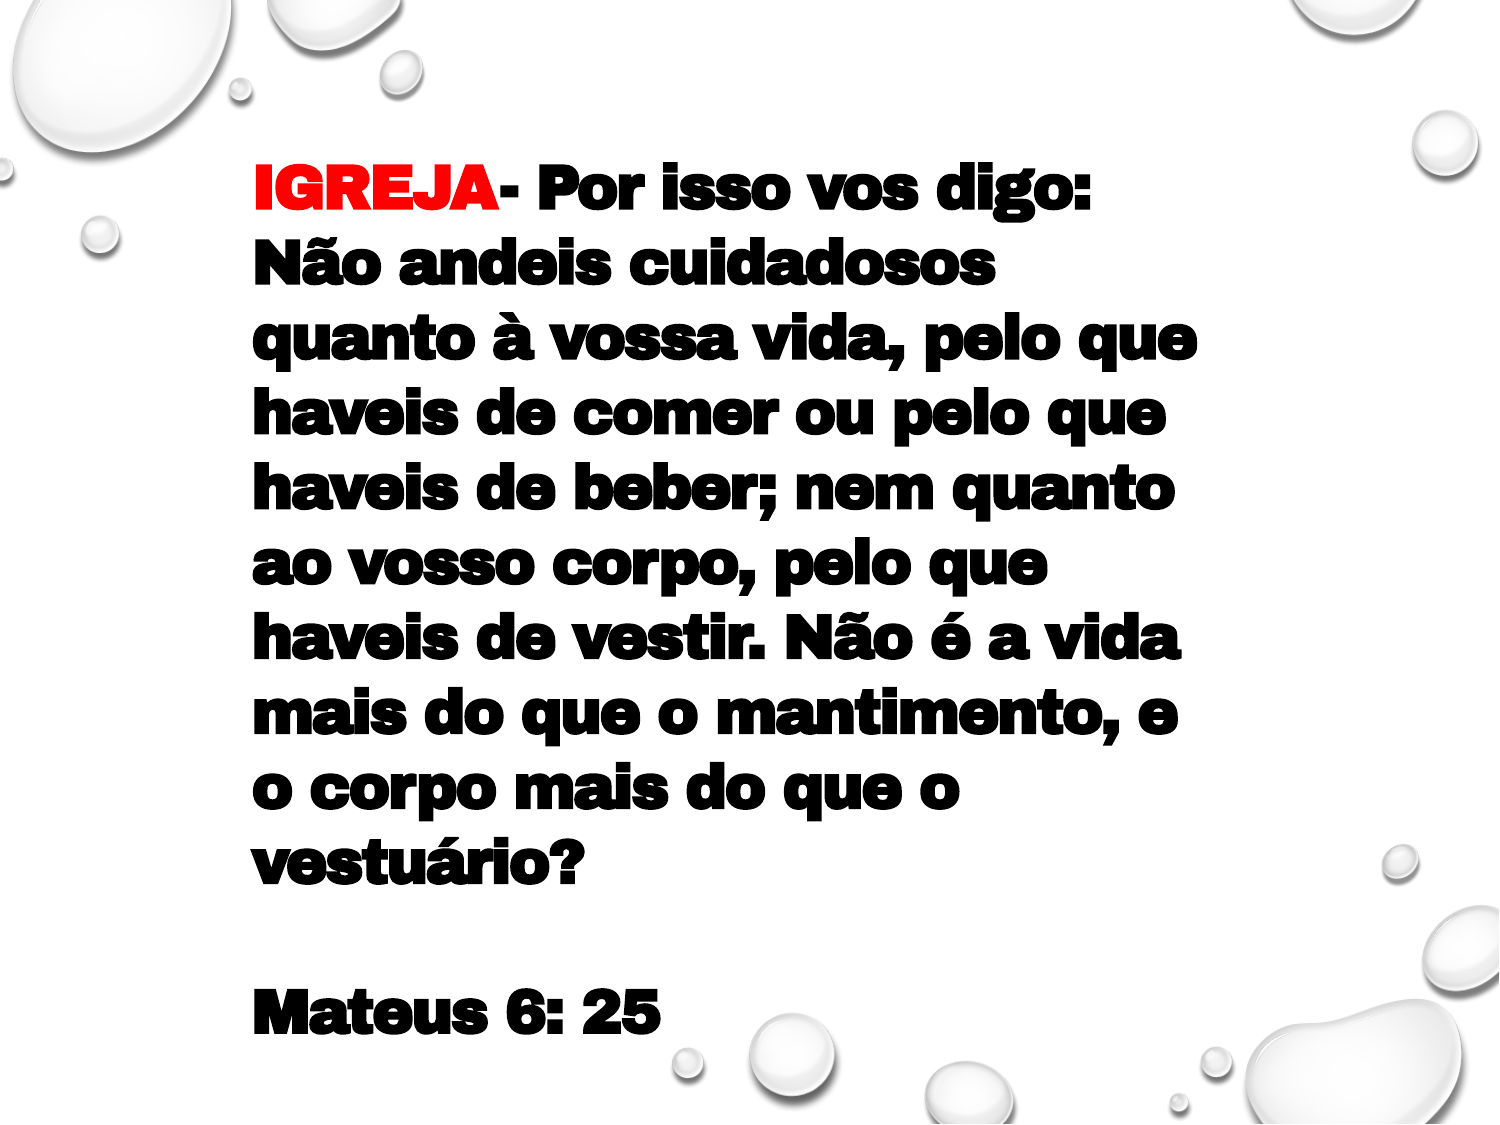

IGREJA- Por isso vos digo: Não andeis cuidadosos quanto à vossa vida, pelo que haveis de comer ou pelo que haveis de beber; nem quanto ao vosso corpo, pelo que haveis de vestir. Não é a vida mais do que o mantimento, e o corpo mais do que o vestuário?

Mateus 6: 25